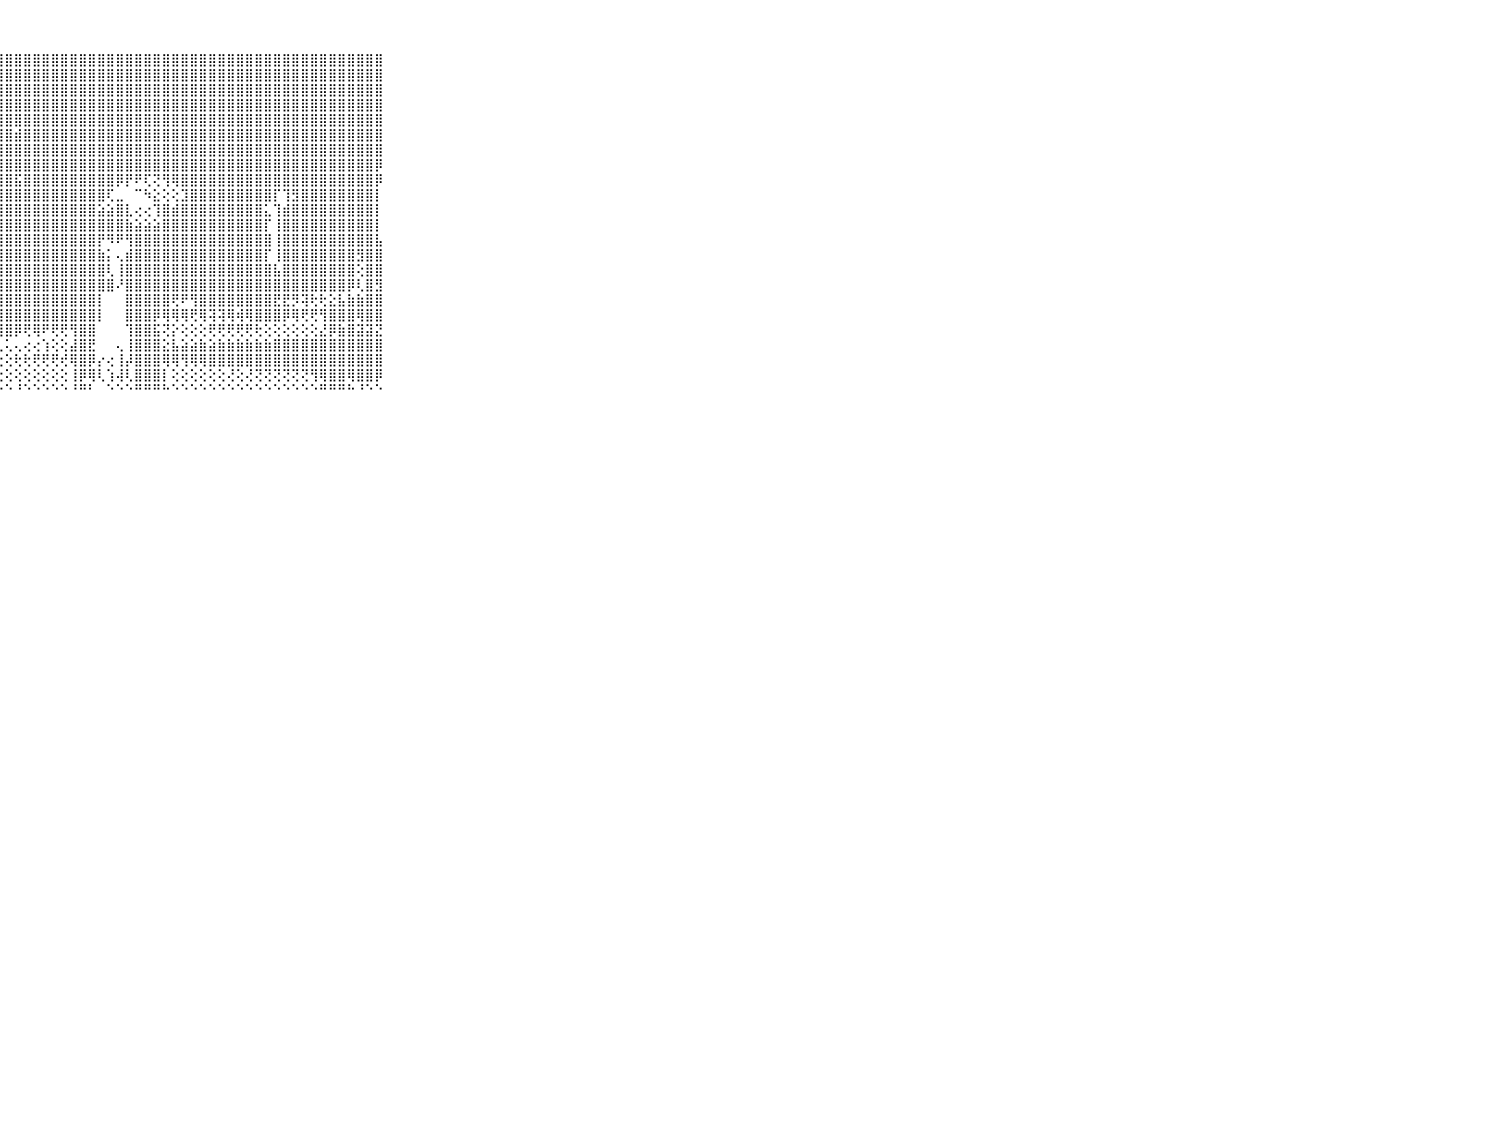

⠀⠀⠀⠀⠀⠀⠀⠀⠀⠀⠀⣿⣿⣿⣿⣿⣿⣿⣿⣿⣿⣿⣿⣿⣿⣿⣿⣿⣿⣿⣿⣿⣿⣿⣿⣿⣿⣿⣿⣿⣿⣿⣿⣿⣿⣿⣿⣿⣿⣿⣿⣿⣿⣿⣿⣿⣿⣿⣿⣿⣿⣿⣿⣿⣿⣿⣿⣿⣿⠀⠀⠀⠀⠀⠀⠀⠀⠀⠀⠀⠀
⠀⠀⠀⠀⠀⠀⠀⠀⠀⠀⠀⣿⣿⣿⣿⣿⣿⣿⣿⣿⣿⣿⣿⣿⣿⣿⣿⣿⣿⣿⣿⣿⣿⣿⣿⣿⣿⣿⣿⣿⣿⣿⣿⣿⣿⣿⣿⣿⣿⣿⣿⣿⣿⣿⣿⣿⣿⣿⣿⣿⣿⣿⣿⣿⣿⣿⣿⣿⣿⠀⠀⠀⠀⠀⠀⠀⠀⠀⠀⠀⠀
⠀⠀⠀⠀⠀⠀⠀⠀⠀⠀⠀⣿⣿⣿⣿⣿⣿⣿⣿⣿⣿⣿⣿⣿⣿⣿⣿⣿⣿⣿⣿⣿⣿⣿⣿⣿⣿⣿⣿⣿⣿⣿⣿⣿⣿⣿⣿⣿⣿⣿⣿⣿⣿⣿⣿⣿⣿⣿⣿⣿⣿⣿⣿⣿⣿⣿⣿⣿⣿⠀⠀⠀⠀⠀⠀⠀⠀⠀⠀⠀⠀
⠀⠀⠀⠀⠀⠀⠀⠀⠀⠀⠀⣿⣿⣿⢿⣿⣿⣿⣿⣿⣿⣿⣿⣿⣿⣿⣿⣿⣿⣿⣿⣿⣿⣿⣿⣿⣿⣿⣿⣿⣿⣿⣿⣿⣿⣿⣿⣿⣿⣿⣿⣿⣿⣿⣿⣿⣿⣿⣿⣿⣿⣿⣿⣿⣿⣿⣿⣿⣿⠀⠀⠀⠀⠀⠀⠀⠀⠀⠀⠀⠀
⠀⠀⠀⠀⠀⠀⠀⠀⠀⠀⠀⣿⣿⣿⣿⣿⣿⣿⣿⣿⣽⣿⣿⣿⣿⣿⣿⣿⣿⣿⣿⣿⣿⣿⣿⣿⣿⣿⣿⣿⣿⣿⣿⣿⣿⣿⣿⣿⣿⣿⣿⣿⣿⣿⣿⣿⣿⣿⣿⣿⣿⣿⣿⣿⣿⣿⣿⣿⣿⠀⠀⠀⠀⠀⠀⠀⠀⠀⠀⠀⠀
⠀⠀⠀⠀⠀⠀⠀⠀⠀⠀⠀⣿⣿⣿⣿⣿⣿⣿⣿⣿⣿⣿⣿⣿⣿⣿⣿⣿⣿⣾⣿⣿⣿⣿⣿⣿⣿⣿⣿⣿⣿⣿⣿⣿⣿⣿⣿⣿⣿⣿⣿⣿⣿⣿⣿⣿⣿⣿⣿⣿⣿⣿⣿⣿⣿⣿⣿⣿⣿⠀⠀⠀⠀⠀⠀⠀⠀⠀⠀⠀⠀
⠀⠀⠀⠀⠀⠀⠀⠀⠀⠀⠀⣿⣿⣿⣿⣿⣿⣿⣿⣿⣿⣿⣿⣿⣿⣿⣿⣿⣿⣿⣿⣿⣿⣿⣿⣿⣿⣿⣿⣿⣿⣿⣿⣿⣿⣿⣿⣿⣿⣿⣿⣿⣿⣿⣿⣿⣿⣿⣿⣿⣿⣿⣿⣿⣿⣿⣿⣿⣿⠀⠀⠀⠀⠀⠀⠀⠀⠀⠀⠀⠀
⠀⠀⠀⠀⠀⠀⠀⠀⠀⠀⠀⣿⣿⣿⣿⣿⢿⢟⢟⢟⢟⢿⢿⣿⣿⣿⣿⣿⣿⣿⣿⣿⣿⣿⣿⣿⣿⣿⣿⣿⣿⣿⣿⣿⣿⣿⣿⣿⣿⣿⣿⣿⣿⣿⣿⣿⣿⣿⣿⣿⣿⣿⣿⣿⣿⣿⣿⣿⡿⠀⠀⠀⠀⠀⠀⠀⠀⠀⠀⠀⠀
⠀⠀⠀⠀⠀⠀⠀⠀⠀⠀⠀⣿⡿⢿⠵⢵⢥⢥⢭⢅⢗⢧⣕⢝⢻⣿⣿⣿⣿⣯⣿⣿⣿⣿⣿⣿⣿⣿⣿⣿⡿⡟⠟⢏⢝⢻⢿⣿⣿⣿⣿⣿⣿⣿⣿⣿⣿⣿⣿⣿⣿⣿⣿⣿⣿⣿⣿⣿⡿⠀⠀⠀⠀⠀⠀⠀⠀⠀⠀⠀⠀
⠀⠀⠀⠀⠀⠀⠀⠀⠀⠀⠀⢏⢕⢕⢕⢕⢕⢕⢕⢕⢕⢕⢜⢻⣧⡜⣿⣿⣿⣿⣿⣿⣿⣿⣿⣿⣿⣿⣿⢏⣀⠀⠉⠳⣕⢕⢕⣹⣿⣿⣿⣿⣿⣿⣿⣿⣿⡏⢹⣻⣿⣿⣿⣿⣿⣿⣿⣿⡇⠀⠀⠀⠀⠀⠀⠀⠀⠀⠀⠀⠀
⠀⠀⠀⠀⠀⠀⠀⠀⠀⠀⠀⣷⣷⣧⣵⣵⣵⣱⣕⣕⣕⣕⢕⢕⢹⣷⢸⣿⣿⣿⣿⣿⣿⣿⣿⣿⣿⣿⣵⣵⣿⣇⢔⢔⢹⣿⣾⣿⣿⣿⣿⣿⣿⣿⣿⣿⣅⢹⣾⣿⣿⣿⣿⣿⣿⣿⣿⣿⡇⠀⠀⠀⠀⠀⠀⠀⠀⠀⠀⠀⠀
⠀⠀⠀⠀⠀⠀⠀⠀⠀⠀⠀⣿⣿⣿⣿⣿⣿⣿⣿⣿⣿⣿⣿⣿⣾⣿⡕⣿⣿⣿⣿⣿⣿⣿⣿⣿⣿⣿⣿⣿⣿⣷⣵⣵⣵⣿⣿⣿⣿⣿⣿⣿⣿⣿⣿⣿⡏⢸⣿⣿⣿⣿⣿⣿⣿⣿⣿⣿⡇⠀⠀⠀⠀⠀⠀⠀⠀⠀⠀⠀⠀
⠀⠀⠀⠀⠀⠀⠀⠀⠀⠀⠀⣿⣿⣿⣿⣿⣿⣿⣿⣿⣿⣿⣿⣿⣿⣿⡕⣿⣿⣿⣿⣿⣿⣿⣿⣿⣿⣿⡟⠻⠟⢻⣿⣿⣿⣿⣿⣿⣿⣿⣿⣿⣿⣿⣿⣿⣿⢸⣿⣿⣿⣿⣿⣿⣿⣿⣿⣿⣧⠀⠀⠀⠀⠀⠀⠀⠀⠀⠀⠀⠀
⠀⠀⠀⠀⠀⠀⠀⠀⠀⠀⠀⣿⣿⣿⣿⣿⣿⣿⣿⣿⣿⣿⣿⣿⣿⣿⡇⣿⣿⣿⣿⣿⣿⣿⣿⣿⣿⣿⣷⡅⢄⣾⣿⣿⣿⣿⣿⣿⣿⣿⣿⣿⣿⣿⣿⣿⡏⢸⣿⣿⣿⣿⣿⣿⣿⣿⣻⣿⣿⠀⠀⠀⠀⠀⠀⠀⠀⠀⠀⠀⠀
⠀⠀⠀⠀⠀⠀⠀⠀⠀⠀⠀⣿⣿⣿⣿⣿⣿⣿⣿⣿⣿⣿⣿⣿⣿⣿⢸⣿⣿⣿⣿⣿⣿⣿⣿⣿⣿⣿⣿⢇⢸⣿⣿⣿⣿⣿⣿⣿⣿⣿⣿⣿⣿⣿⣿⣿⣿⣧⣿⣿⣿⣿⣿⣿⣿⣿⢕⣿⣿⠀⠀⠀⠀⠀⠀⠀⠀⠀⠀⠀⠀
⠀⠀⠀⠀⠀⠀⠀⠀⠀⠀⠀⣿⣿⣿⣿⣿⣿⣿⣿⣿⣿⣿⣿⣿⣿⣿⢸⣿⣿⣿⣿⣿⣿⣿⣿⣿⣿⣿⣿⣿⠜⣿⣿⣿⣿⣿⣿⣿⣿⣿⣿⣿⣿⣿⣿⣿⣿⣿⣿⣿⣿⣿⣿⣿⣿⡿⢇⣿⣻⠀⠀⠀⠀⠀⠀⠀⠀⠀⠀⠀⠀
⠀⠀⠀⠀⠀⠀⠀⠀⠀⠀⠀⣿⣿⣿⣿⣿⣿⣿⣿⣿⣿⣿⣿⣿⣿⣿⢱⣿⣿⣿⣿⣿⣿⣿⣿⣿⣿⣿⡇⠀⠀⣿⣿⣿⣿⣿⢟⠟⢻⣿⣿⣿⣿⣿⣿⣿⣿⣟⣟⡻⢽⢗⢗⣕⣧⣷⣷⣿⣿⠀⠀⠀⠀⠀⠀⠀⠀⠀⠀⠀⠀
⠀⠀⠀⠀⠀⠀⠀⠀⠀⠀⠀⣿⣿⣿⣿⣿⣿⣿⣿⣿⣿⣿⣿⣿⣿⣿⢕⣿⣿⣿⣿⣿⣿⣿⣿⣿⣿⣿⡇⠀⠀⣿⣿⣿⡿⢿⢿⢿⢟⢿⢽⢽⢿⢾⢿⣿⣿⣿⡿⢿⢟⢟⢻⣿⣿⣿⢿⣿⣿⠀⠀⠀⠀⠀⠀⠀⠀⠀⠀⠀⠀
⠀⠀⠀⠀⠀⠀⠀⠀⠀⠀⠀⢿⡿⡿⢿⡿⢿⢟⣟⣻⣿⢿⢿⢟⢟⢝⢕⣿⣿⡿⢟⢿⠟⢟⢟⢻⣿⣿⠀⠀⠀⢹⣿⣿⣯⢝⡕⢕⢕⢕⢟⢟⢟⢟⢟⢗⢕⢕⢕⢕⢕⢕⣜⡿⣷⣿⣽⣽⣝⠀⠀⠀⠀⠀⠀⠀⠀⠀⠀⠀⠀
⠀⠀⠀⠀⠀⠀⠀⠀⠀⠀⠀⣽⣿⣿⣿⣿⣿⣿⣿⣽⢿⠿⠿⢟⢛⢙⢉⢅⢅⢄⢔⢔⢱⢕⢕⣼⣿⣟⠀⠀⢄⢸⣿⣿⣿⣕⣧⣵⣵⣷⣵⣷⣷⣷⣷⣷⣷⣿⣿⣿⣿⣿⣿⣿⣿⣿⣿⣿⣿⠀⠀⠀⠀⠀⠀⠀⠀⠀⠀⠀⠀
⠀⠀⠀⠀⠀⠀⠀⠀⠀⠀⠀⠟⠛⢛⢙⢍⢍⢕⢔⢔⢕⢕⢕⢕⢕⢕⢕⢕⢕⢗⢗⢟⢟⢟⢞⢿⣿⡿⡔⢔⢸⡼⣿⣿⣿⢿⢿⢻⢿⢿⣿⣿⣿⣿⣿⣿⣿⣿⣿⣿⣿⣿⣿⣿⣿⣿⣿⣿⣿⠀⠀⠀⠀⠀⠀⠀⠀⠀⠀⠀⠀
⠀⠀⠀⠀⠀⠀⠀⠀⠀⠀⠀⢅⢕⢕⢕⢕⢕⢕⢕⢕⢕⢕⢕⢕⢕⢕⢕⢕⢕⢕⢕⢕⢕⢕⢕⢸⡿⢿⢇⢱⢼⢇⣿⣿⣿⡇⢕⢕⢕⢕⢕⢕⢜⢕⢜⢝⢝⢝⢝⢝⢝⢻⢿⣿⣿⢿⣿⣿⡿⠀⠀⠀⠀⠀⠀⠀⠀⠀⠀⠀⠀
⠀⠀⠀⠀⠀⠀⠀⠀⠀⠀⠀⠑⠑⠑⠑⠑⠑⠑⠑⠑⠑⠑⠑⠑⠑⠑⠑⠑⠑⠘⠑⠑⠑⠑⠑⠘⠛⠃⠀⠑⠑⠑⠛⠛⠛⠓⠑⠑⠑⠑⠑⠑⠑⠑⠑⠑⠑⠑⠑⠑⠑⠑⠛⠛⠛⠓⠘⠑⠑⠀⠀⠀⠀⠀⠀⠀⠀⠀⠀⠀⠀